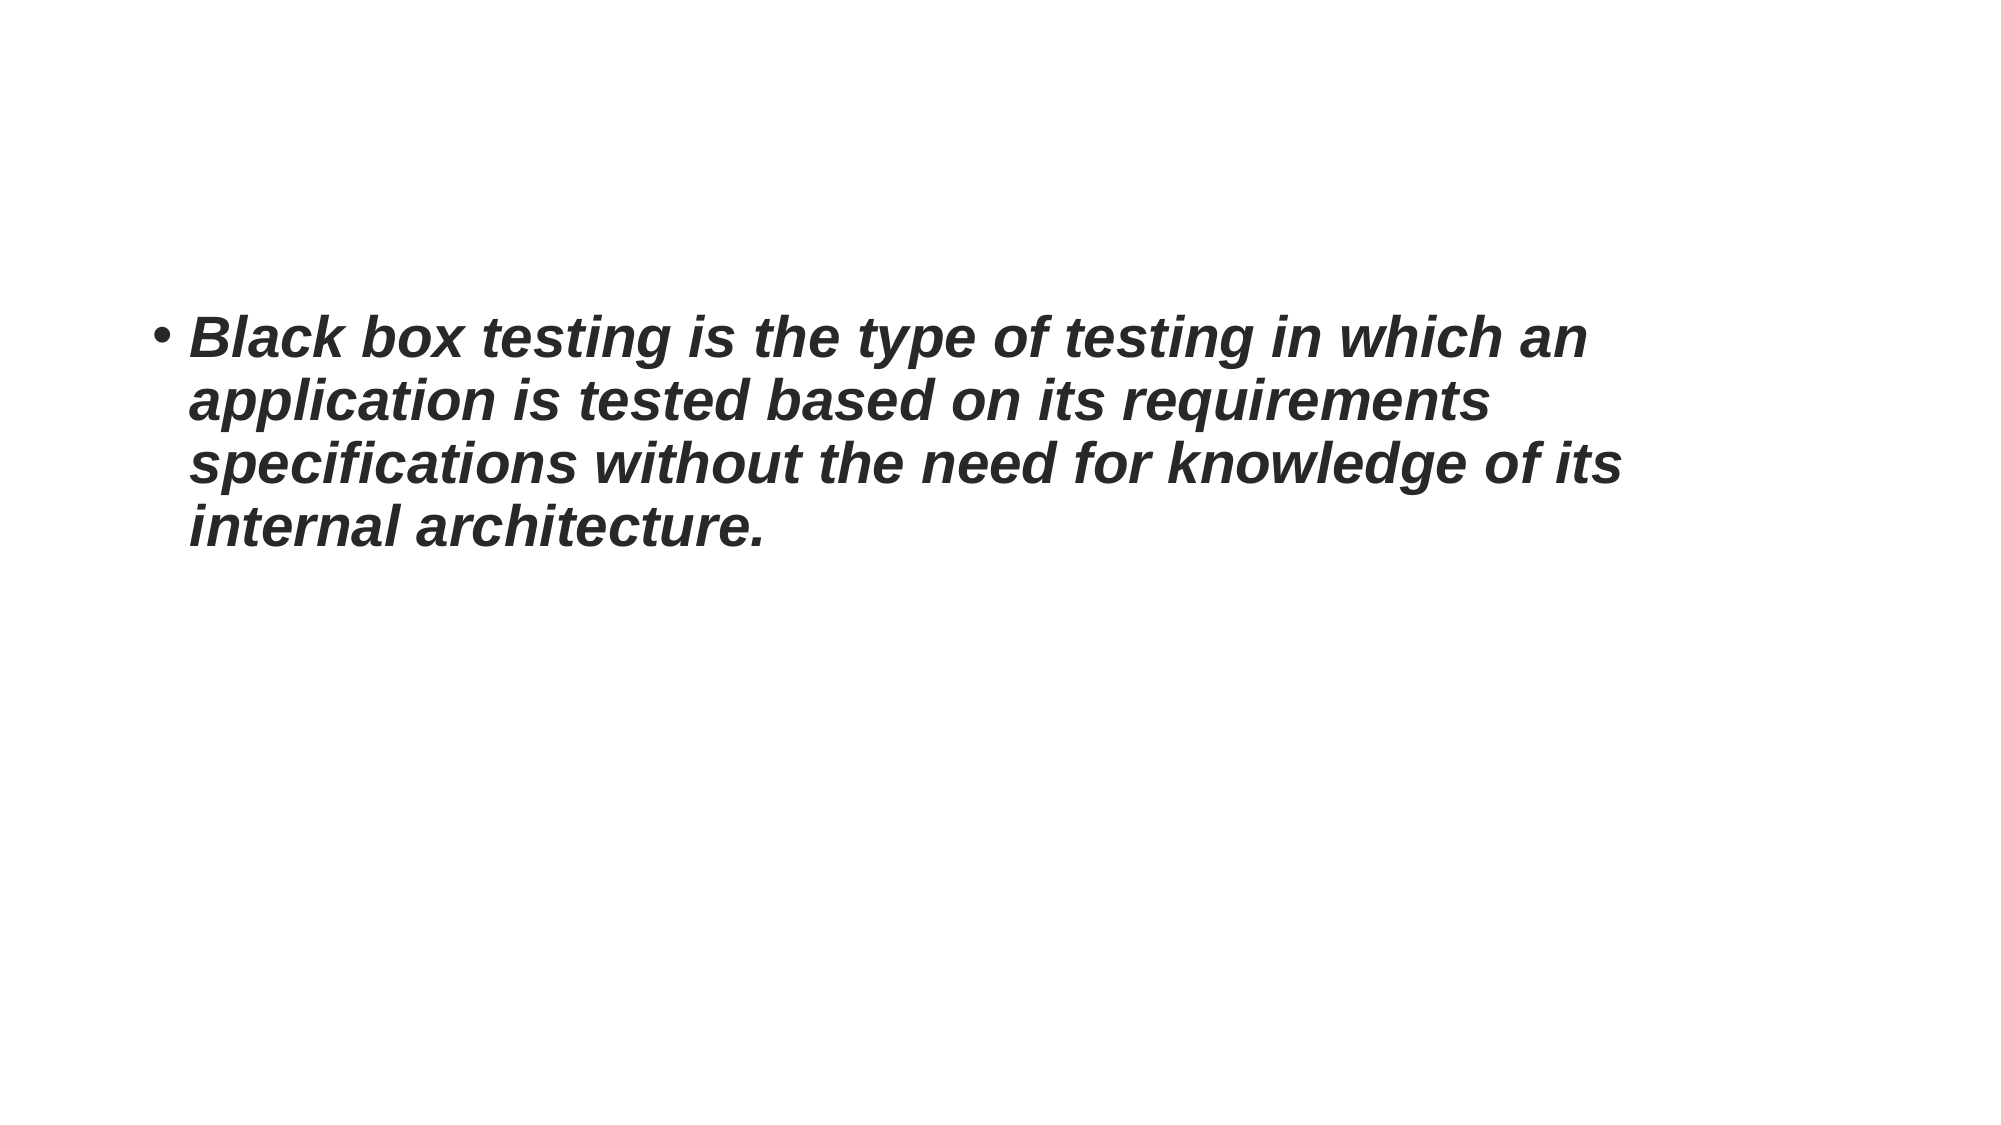

#
Black box testing is the type of testing in which an application is tested based on its requirements specifications without the need for knowledge of its internal architecture.